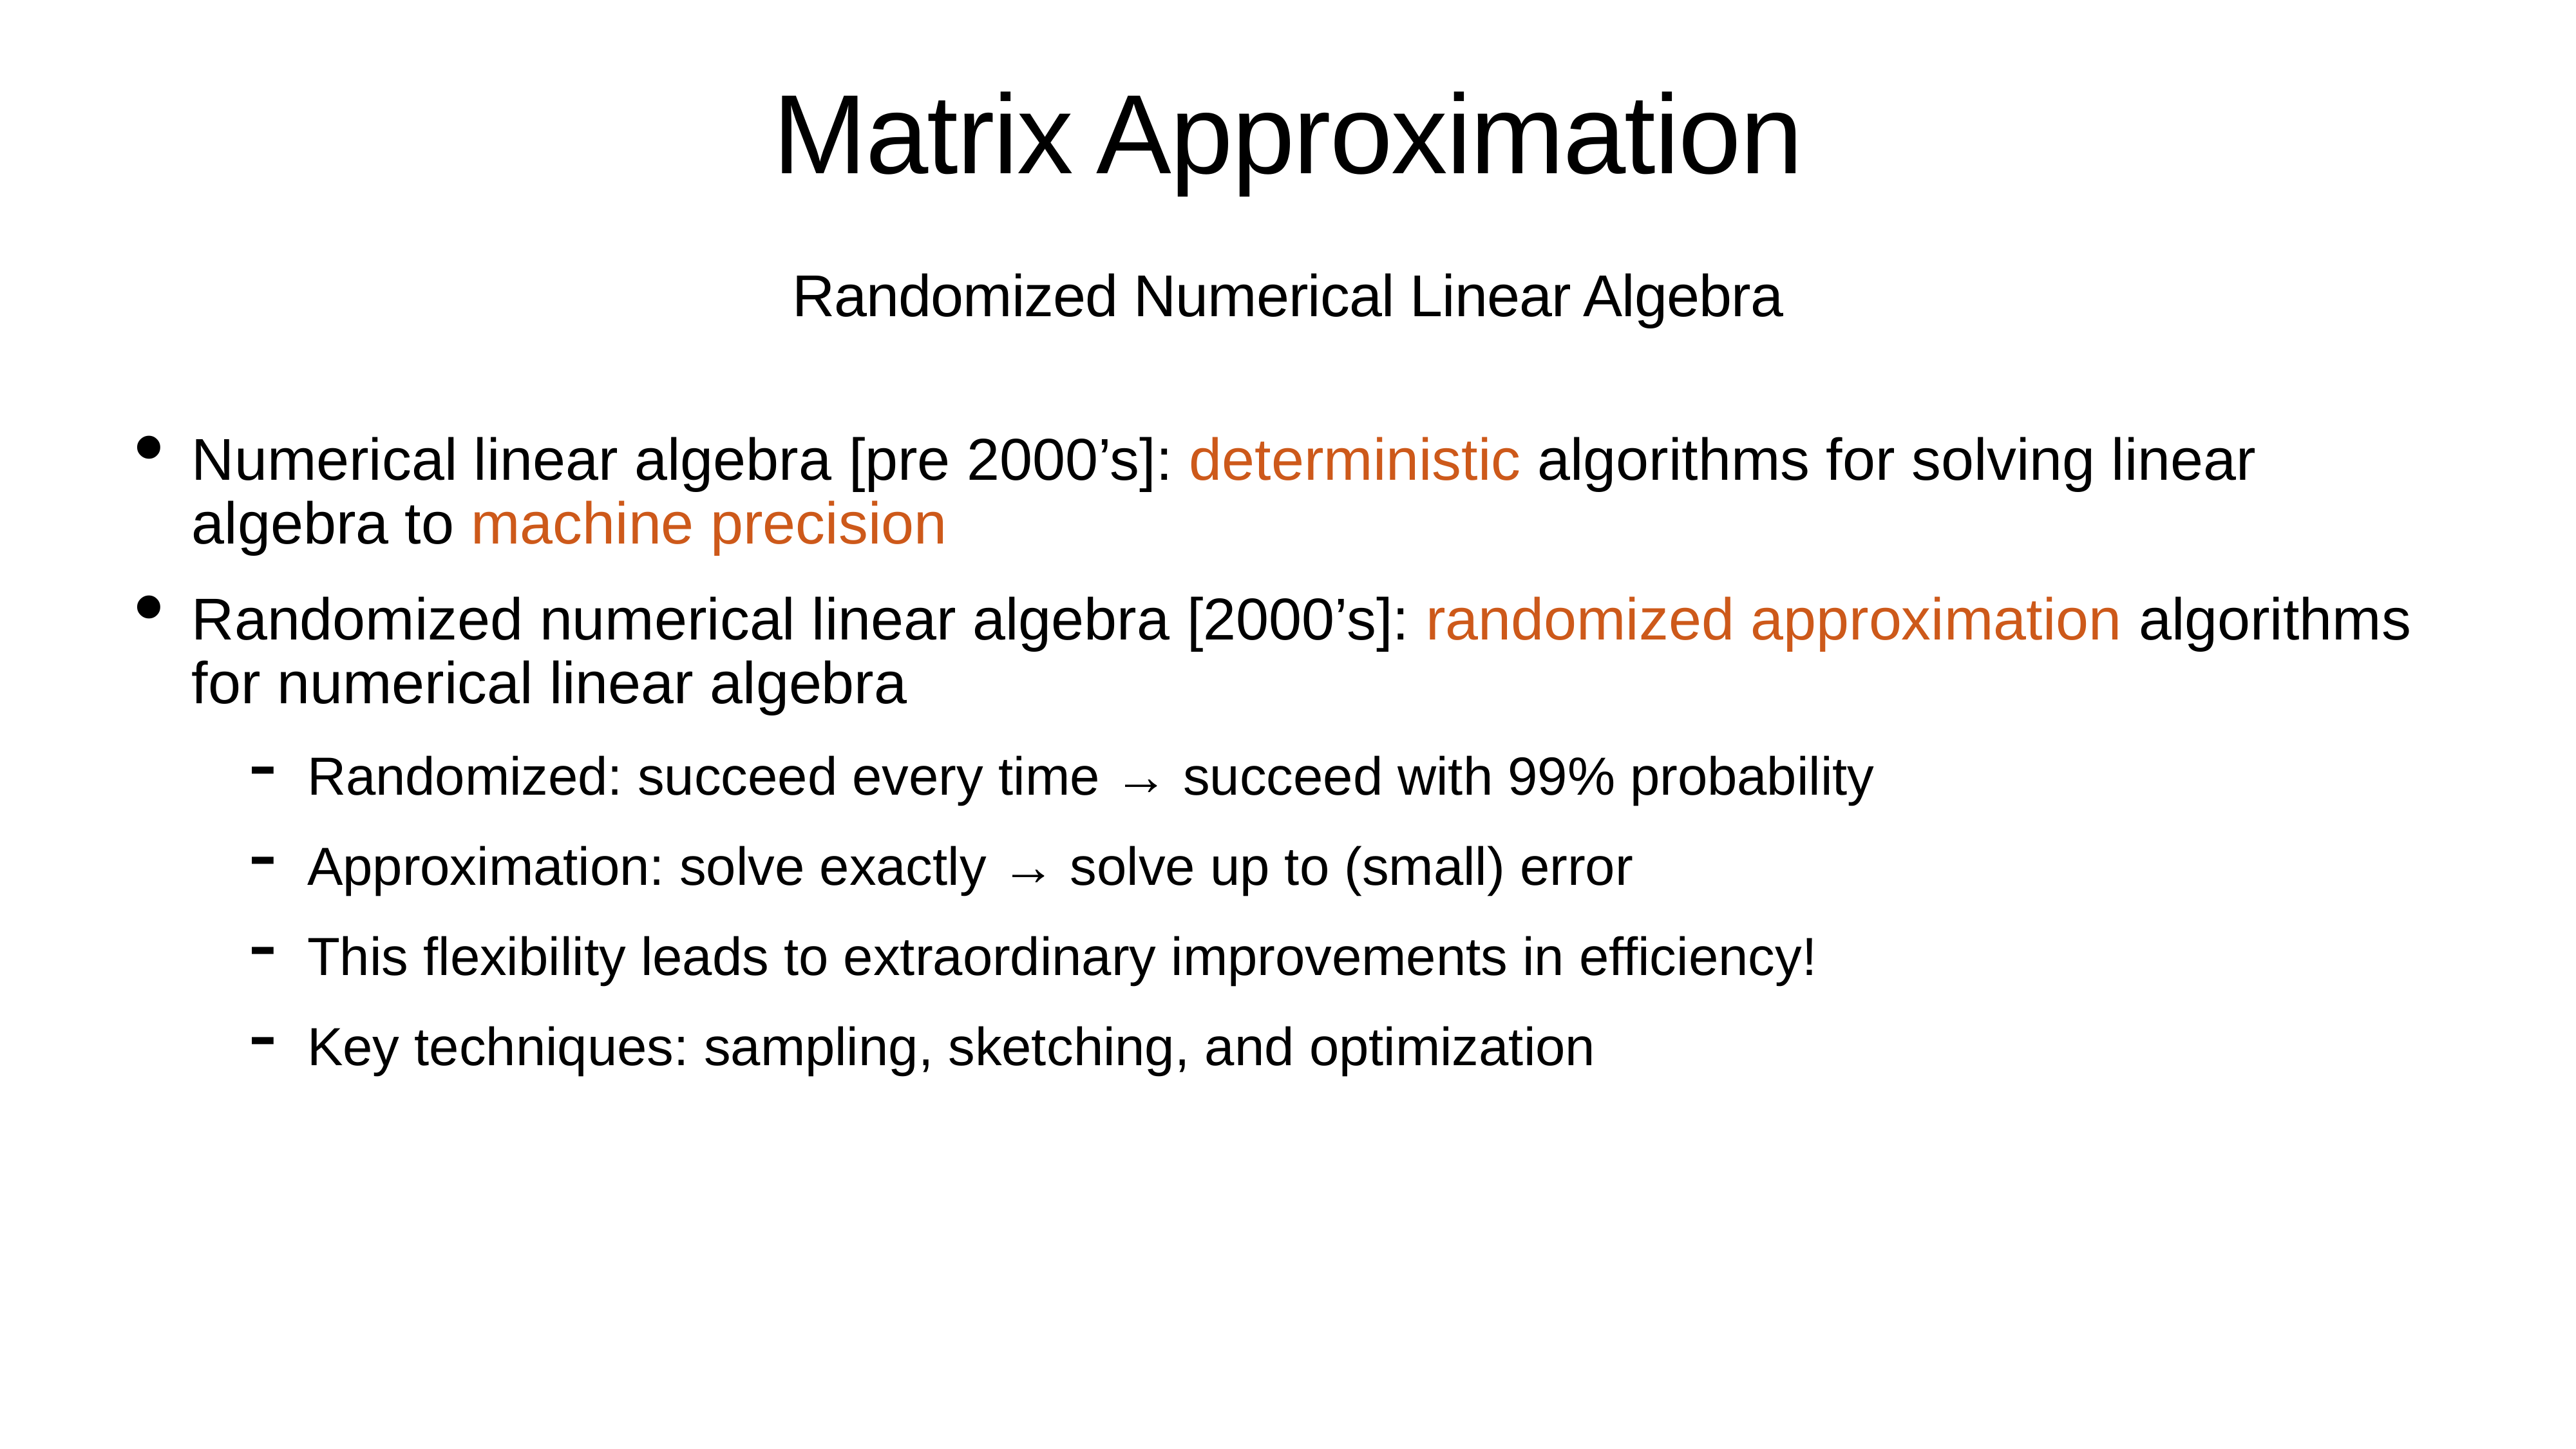

# Matrix Approximation
Randomized Numerical Linear Algebra
Numerical linear algebra [pre 2000’s]: deterministic algorithms for solving linear algebra to machine precision
Randomized numerical linear algebra [2000’s]: randomized approximation algorithms for numerical linear algebra
Randomized: succeed every time → succeed with 99% probability
Approximation: solve exactly → solve up to (small) error
This flexibility leads to extraordinary improvements in efficiency!
Key techniques: sampling, sketching, and optimization